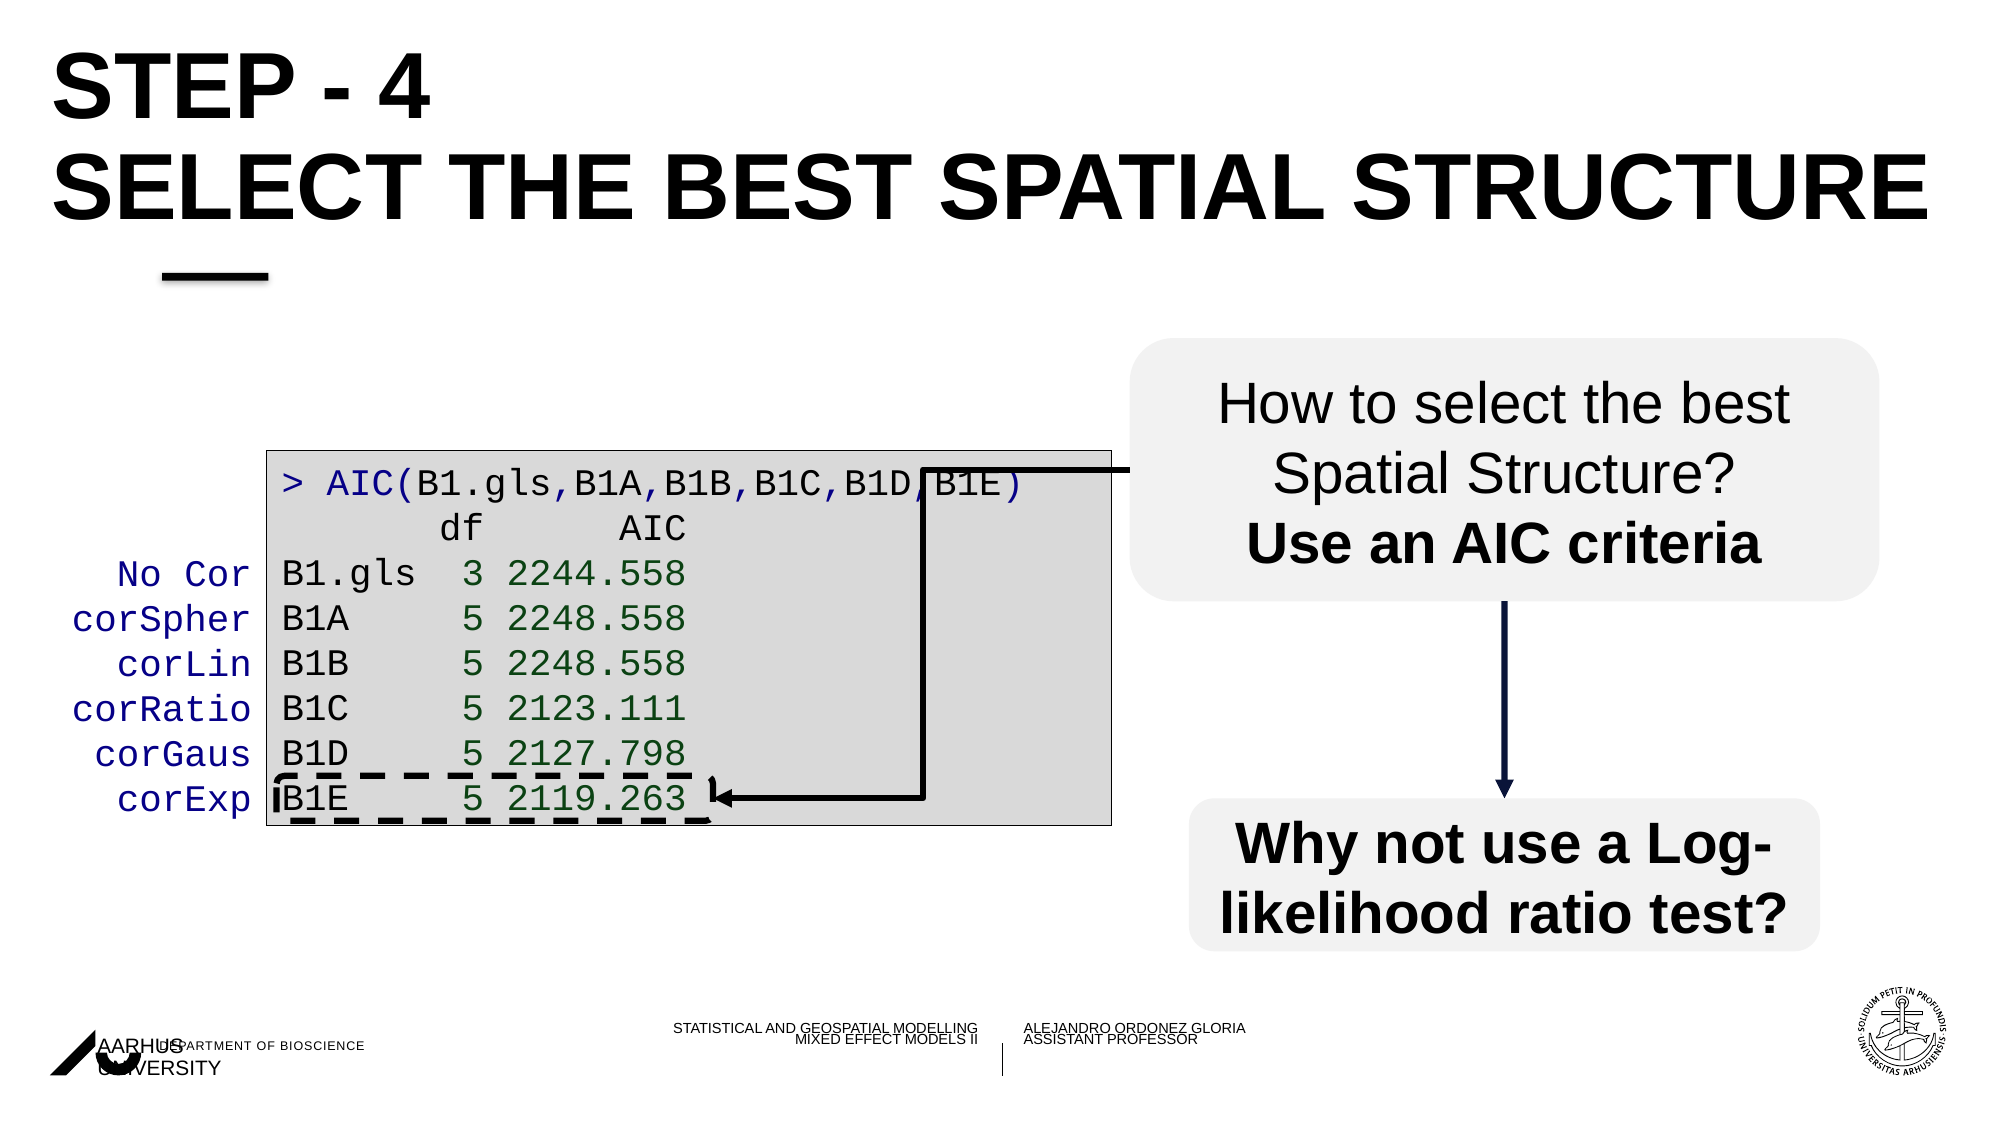

# Step - 4 Select the best Spatial Structure
How to select the best Spatial Structure?
Use an AIC criteria
> AIC(B1.gls,B1A,B1B,B1C,B1D,B1E)
       df      AIC
B1.gls  3 2244.558
B1A     5 2248.558
B1B     5 2248.558
B1C     5 2123.111
B1D     5 2127.798
B1E     5 2119.263
No Cor
corSpher
corLin
corRatio
corGaus
corExp
Why not use a Log-likelihood ratio test?